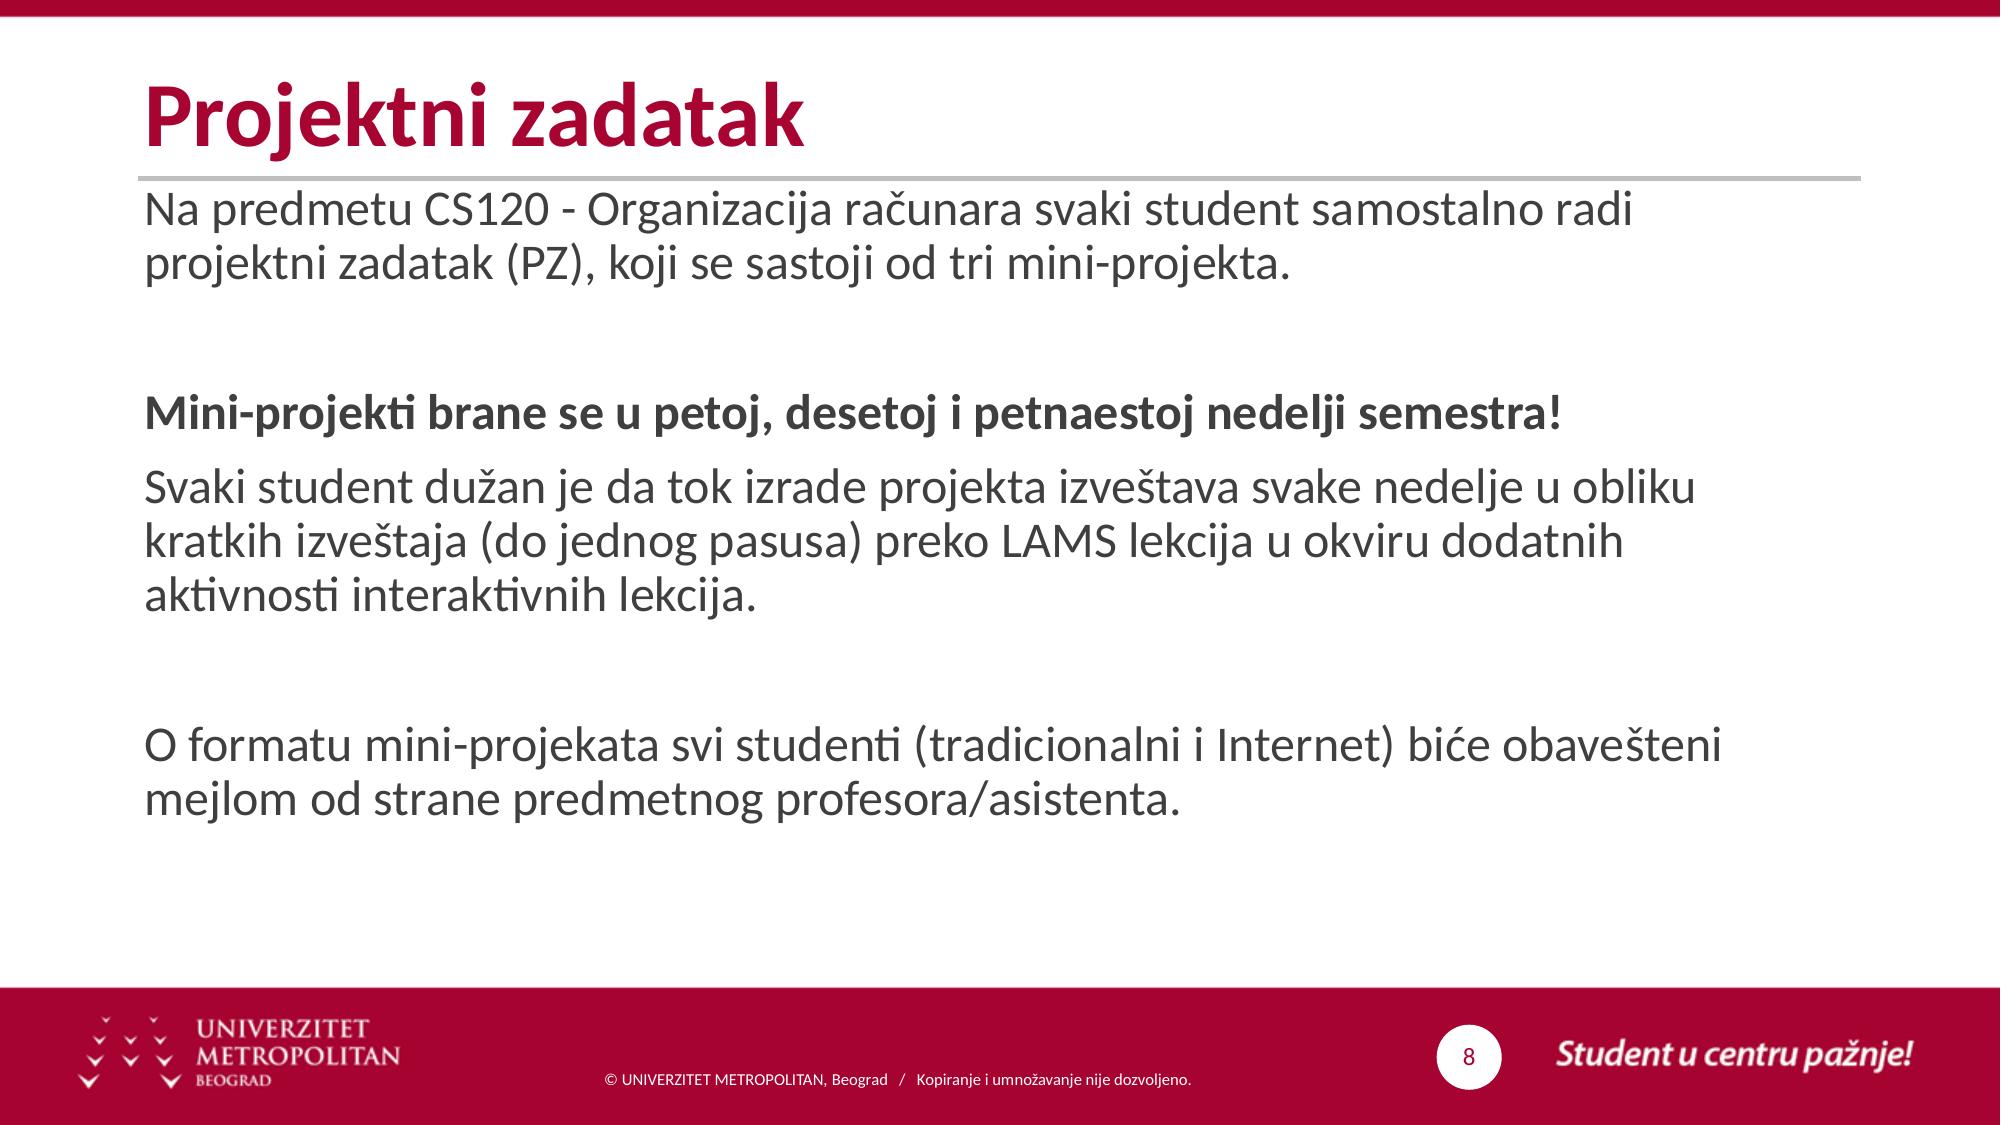

# Projektni zadatak
Na predmetu CS120 - Organizacija računara svaki student samostalno radi projektni zadatak (PZ), koji se sastoji od tri mini-projekta.

Mini-projekti brane se u petoj, desetoj i petnaestoj nedelji semestra!
Svaki student dužan je da tok izrade projekta izveštava svake nedelje u obliku kratkih izveštaja (do jednog pasusa) preko LAMS lekcija u okviru dodatnih aktivnosti interaktivnih lekcija.

O formatu mini-projekata svi studenti (tradicionalni i Internet) biće obavešteni mejlom od strane predmetnog profesora/asistenta.